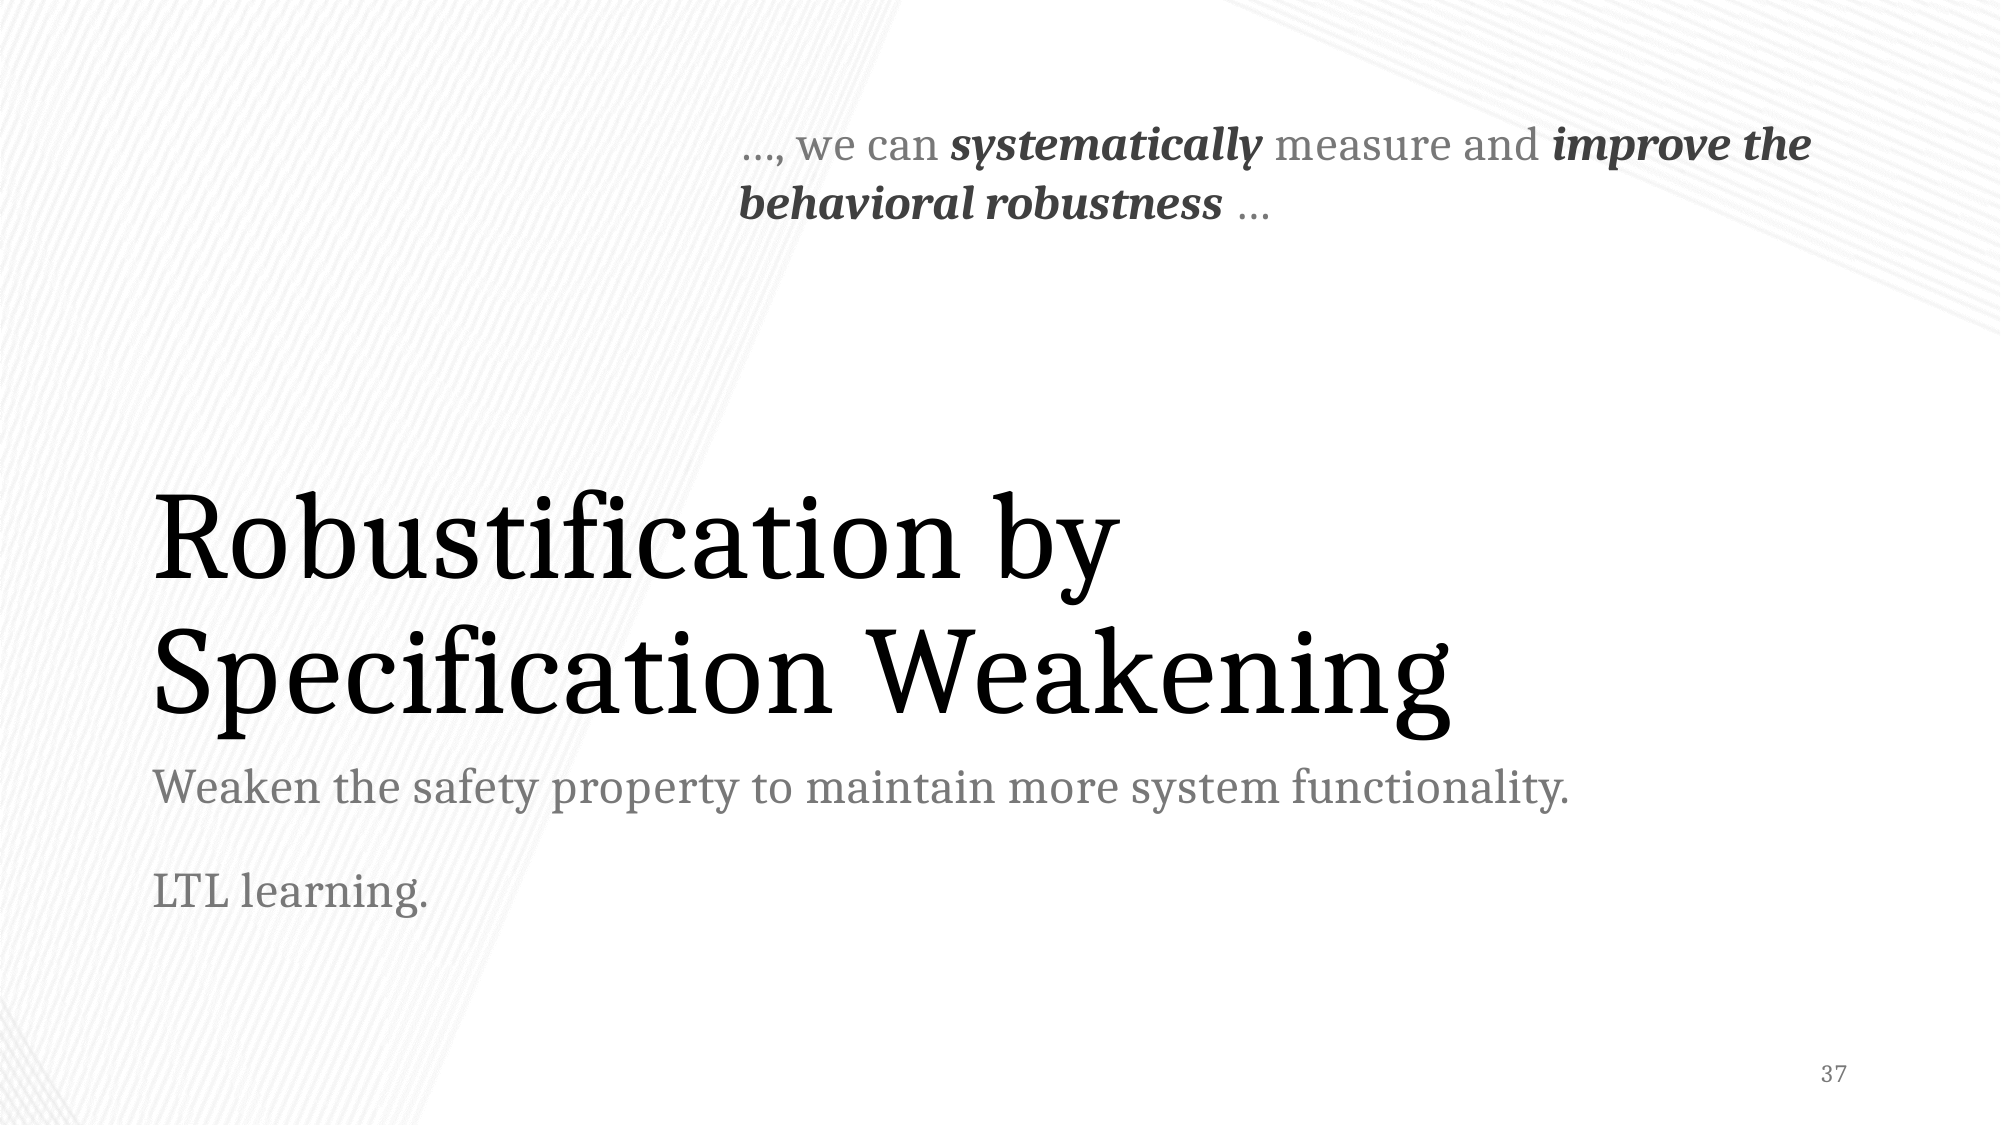

…, we can systematically measure and improve the behavioral robustness …
# Robustification by Specification Weakening
Weaken the safety property to maintain more system functionality.
LTL learning.
37